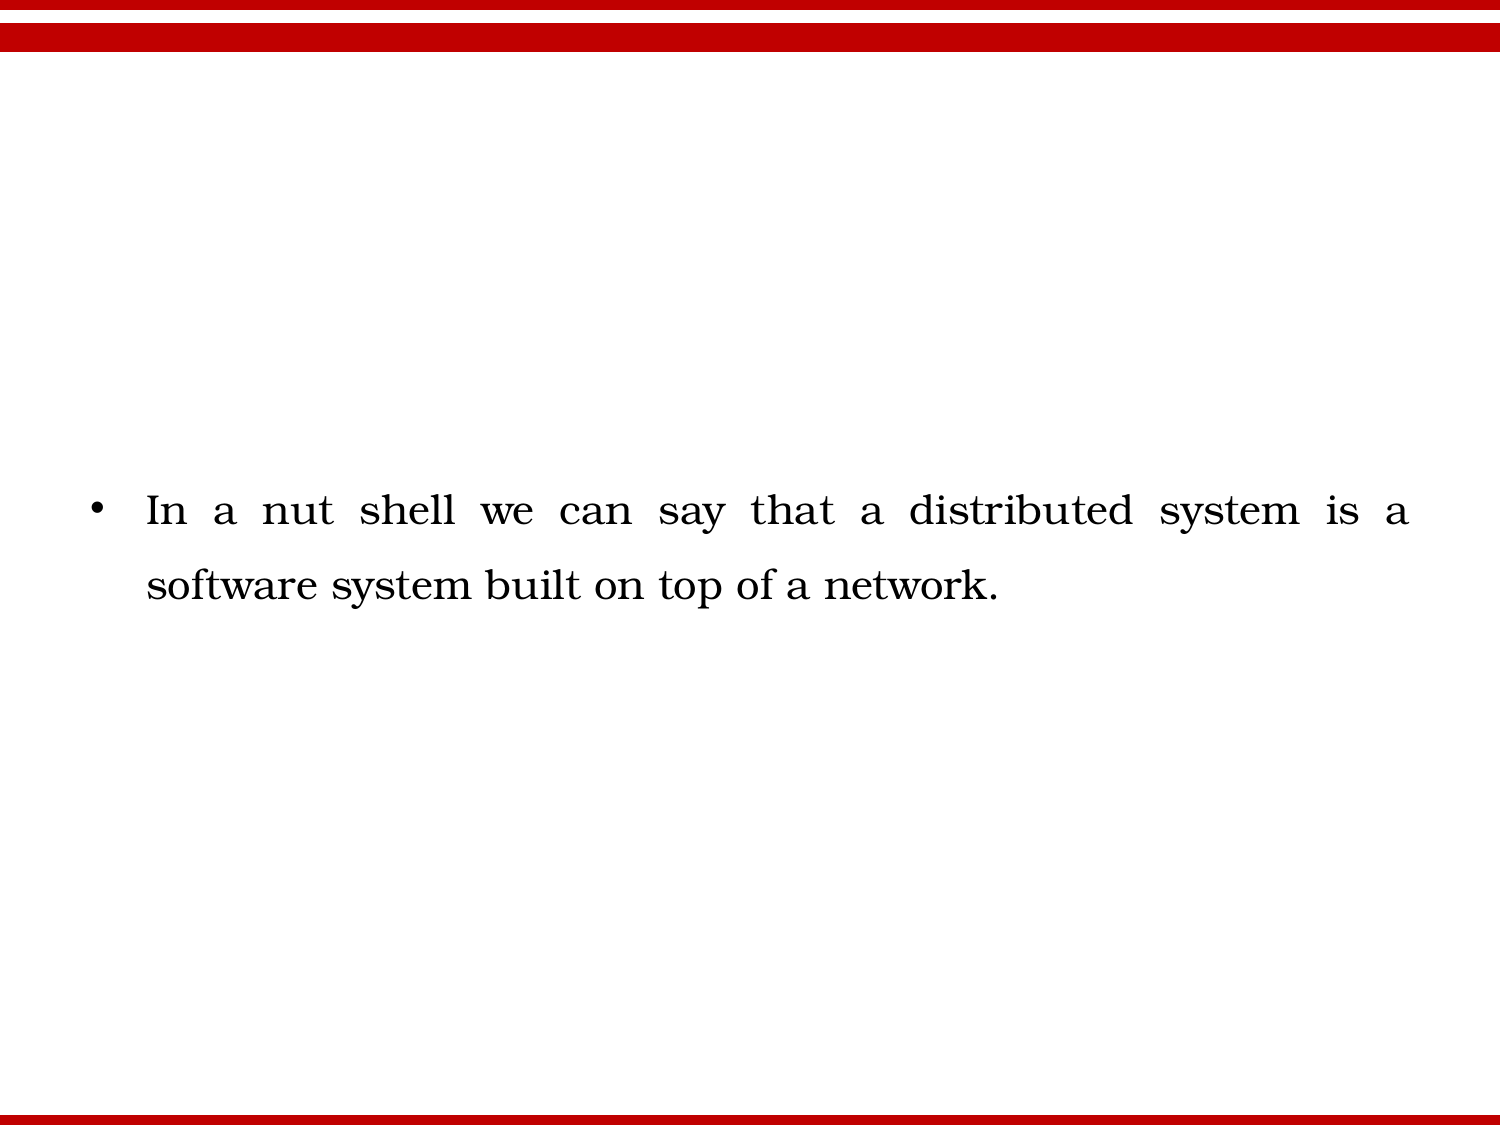

#

In a nut shell we can say that a distributed system is a software system built on top of a network.